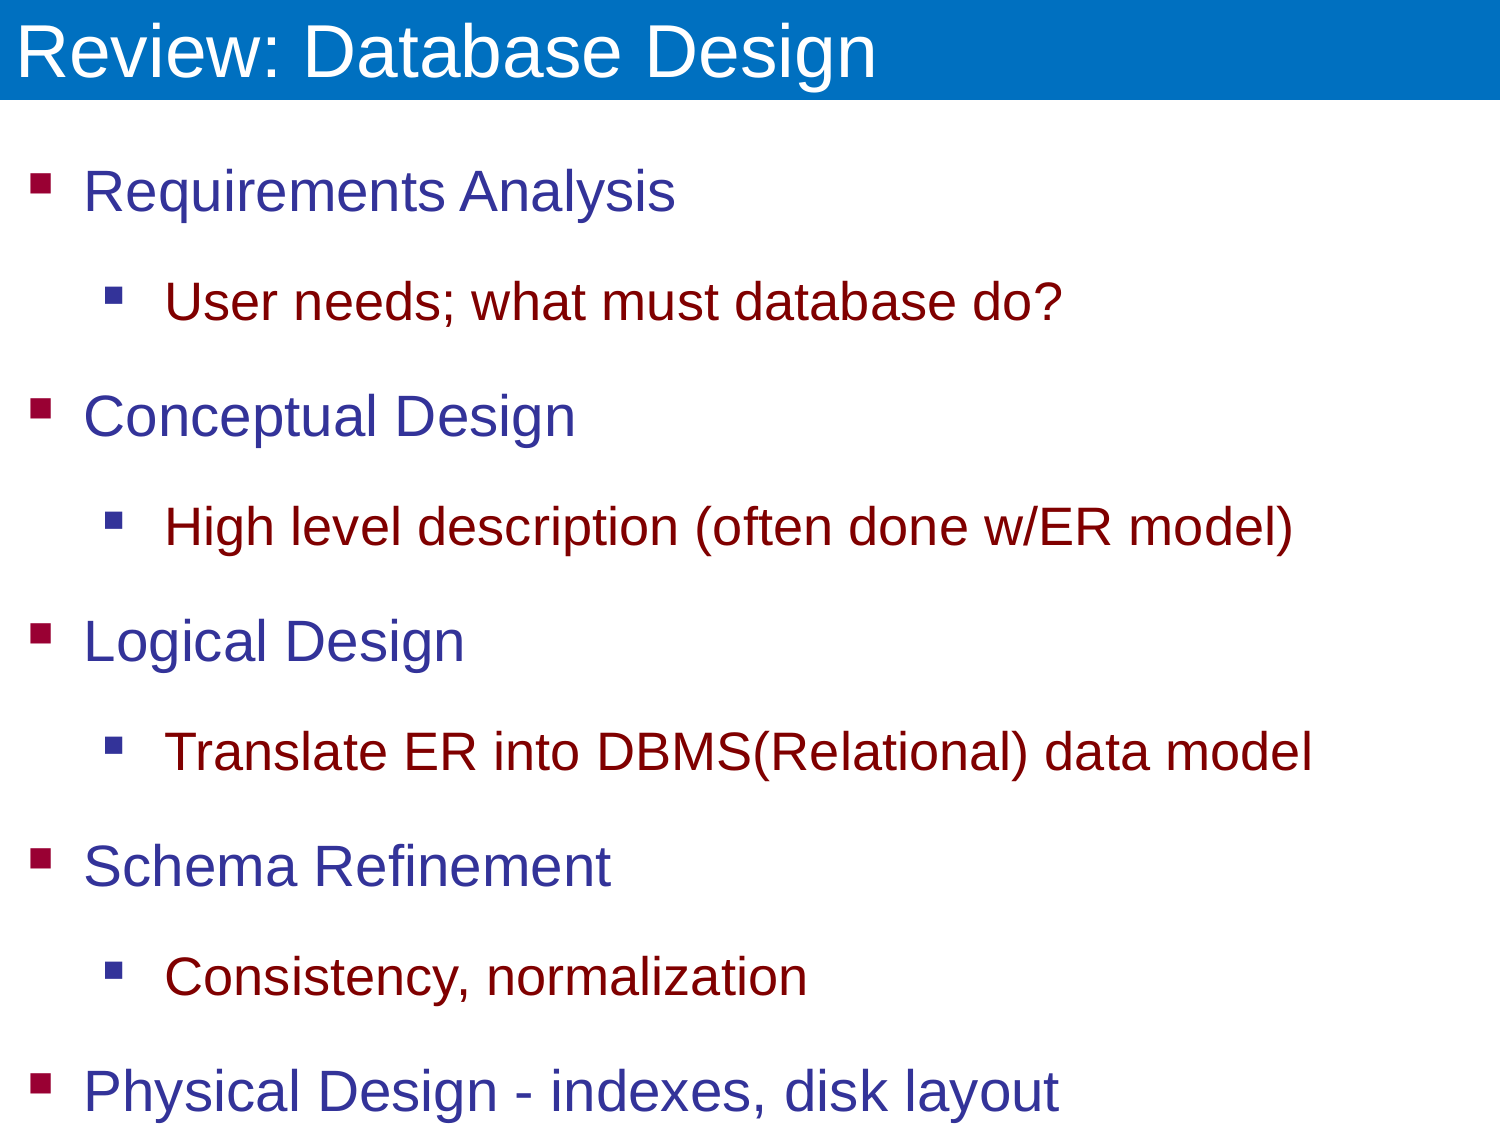

# Review: Database Design
Requirements Analysis
 User needs; what must database do?
Conceptual Design
 High level description (often done w/ER model)
Logical Design
 Translate ER into DBMS(Relational) data model
Schema Refinement
 Consistency, normalization
Physical Design - indexes, disk layout
Security Design - who accesses what